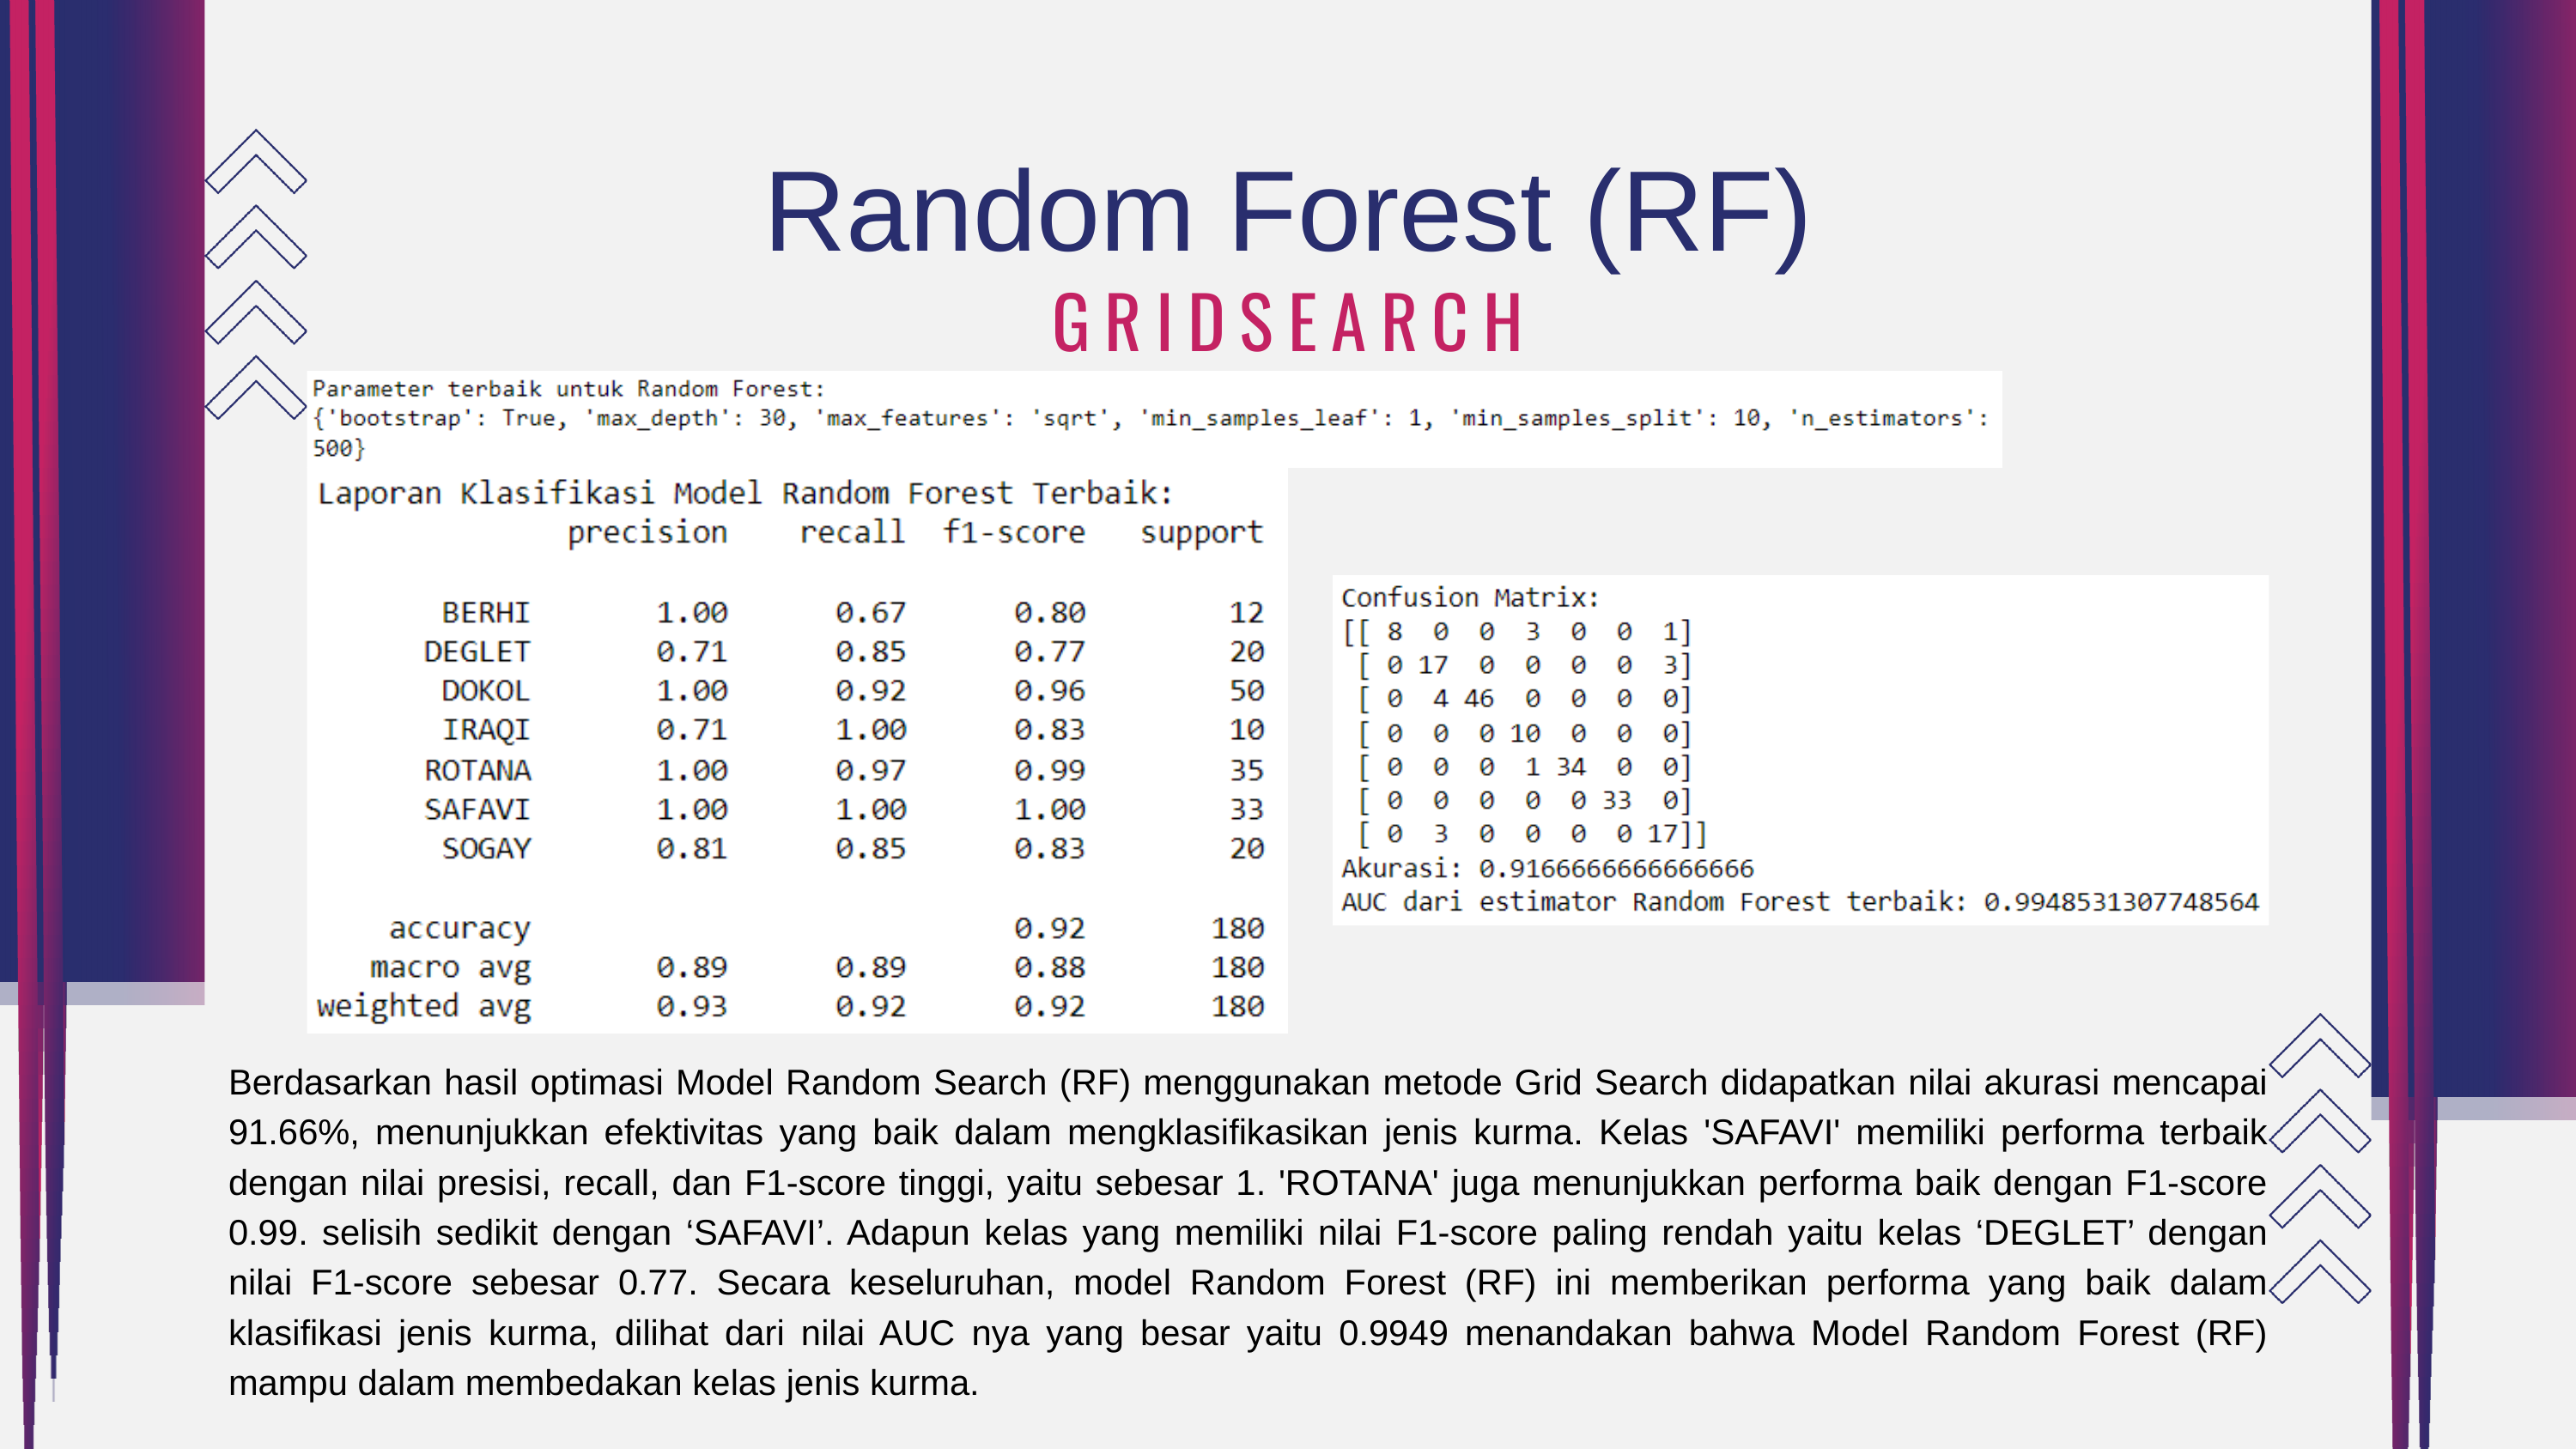

Random Forest (RF)
GRIDSEARCH

Berdasarkan hasil optimasi Model Random Search (RF) menggunakan metode Grid Search didapatkan nilai akurasi mencapai 91.66%, menunjukkan efektivitas yang baik dalam mengklasifikasikan jenis kurma. Kelas 'SAFAVI' memiliki performa terbaik dengan nilai presisi, recall, dan F1-score tinggi, yaitu sebesar 1. 'ROTANA' juga menunjukkan performa baik dengan F1-score 0.99. selisih sedikit dengan ‘SAFAVI’. Adapun kelas yang memiliki nilai F1-score paling rendah yaitu kelas ‘DEGLET’ dengan nilai F1-score sebesar 0.77. Secara keseluruhan, model Random Forest (RF) ini memberikan performa yang baik dalam klasifikasi jenis kurma, dilihat dari nilai AUC nya yang besar yaitu 0.9949 menandakan bahwa Model Random Forest (RF) mampu dalam membedakan kelas jenis kurma.